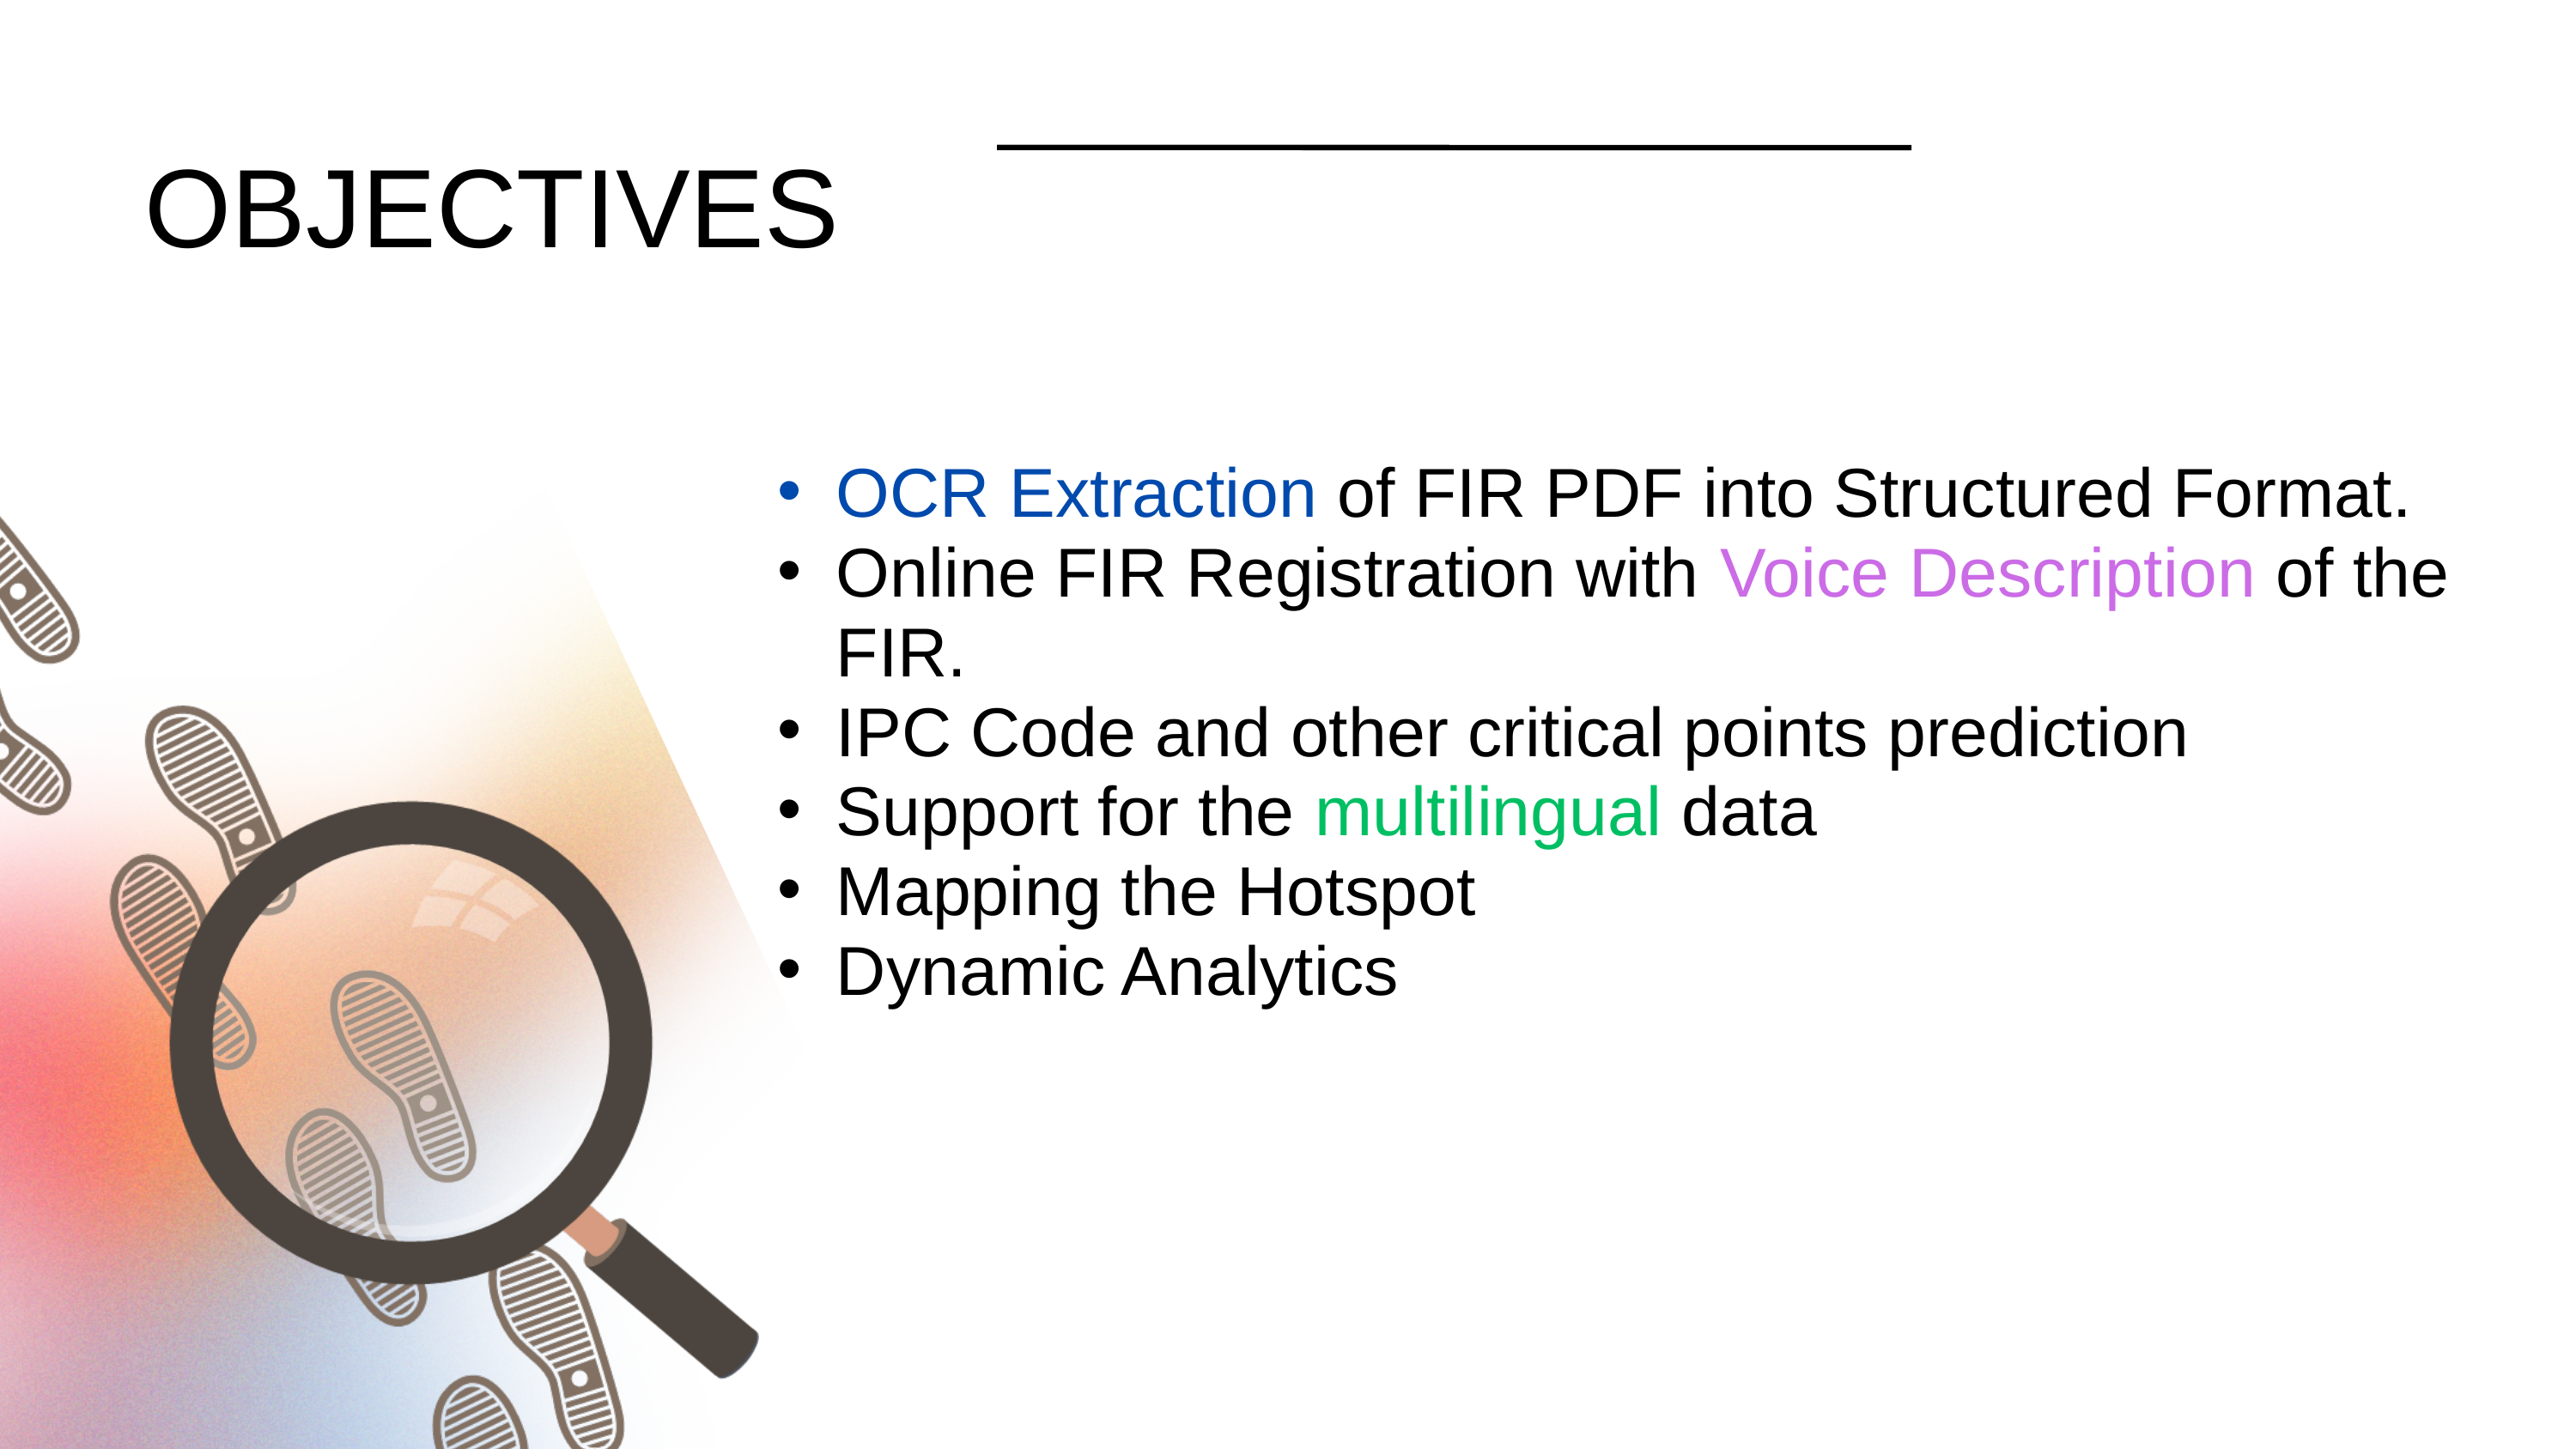

OBJECTIVES

OCR Extraction of FIR PDF into Structured Format.
Online FIR Registration with Voice Description of the FIR.
IPC Code and other critical points prediction
Support for the multilingual data
Mapping the Hotspot
Dynamic Analytics